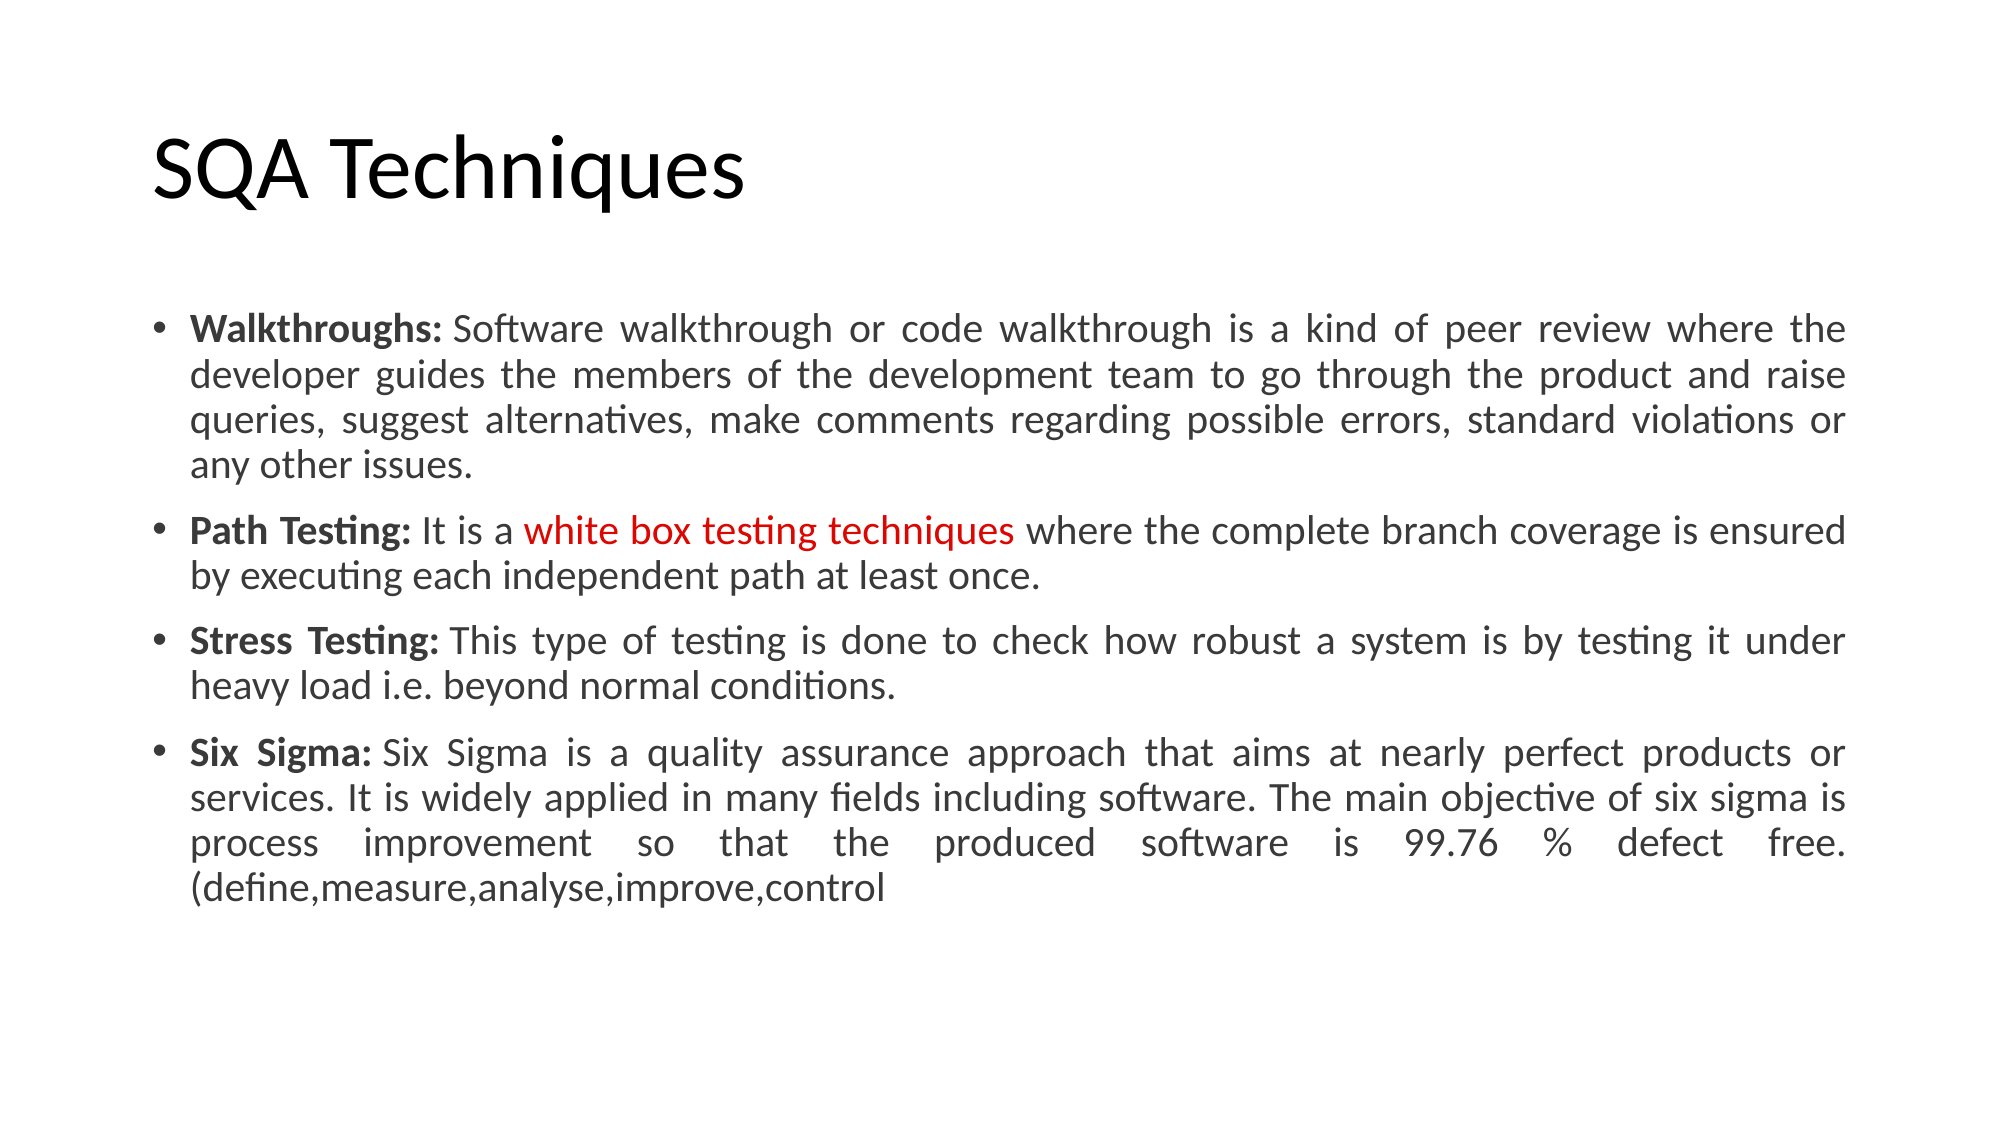

# SQA Techniques
Walkthroughs: Software walkthrough or code walkthrough is a kind of peer review where the developer guides the members of the development team to go through the product and raise queries, suggest alternatives, make comments regarding possible errors, standard violations or any other issues.
Path Testing: It is a white box testing techniques where the complete branch coverage is ensured by executing each independent path at least once.
Stress Testing: This type of testing is done to check how robust a system is by testing it under heavy load i.e. beyond normal conditions.
Six Sigma: Six Sigma is a quality assurance approach that aims at nearly perfect products or services. It is widely applied in many fields including software. The main objective of six sigma is process improvement so that the produced software is 99.76 % defect free.(define,measure,analyse,improve,control